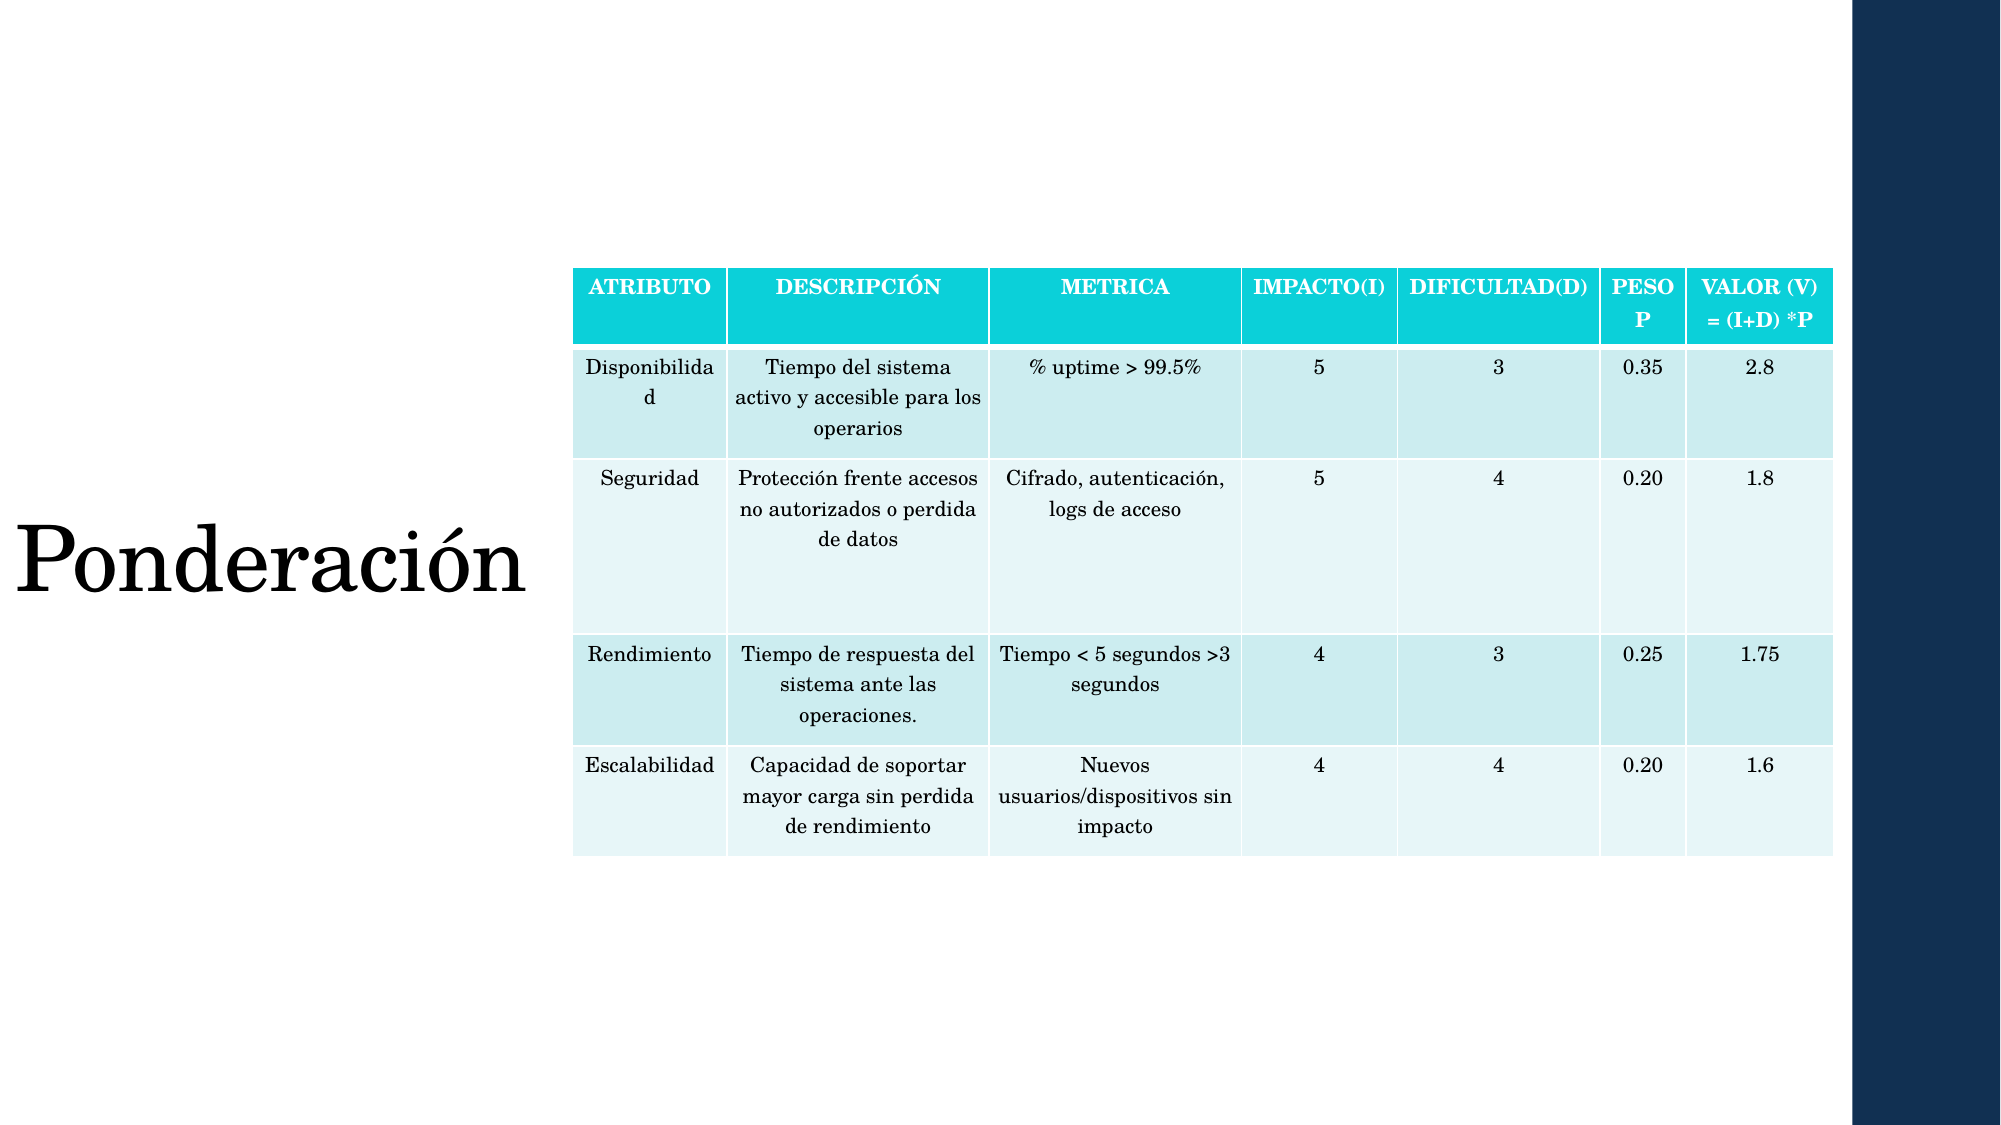

# Ponderación
| ATRIBUTO | DESCRIPCIÓN | METRICA | IMPACTO(I) | DIFICULTAD(D) | PESO P | VALOR (V) = (I+D) \*P |
| --- | --- | --- | --- | --- | --- | --- |
| Disponibilidad | Tiempo del sistema activo y accesible para los operarios | % uptime > 99.5% | 5 | 3 | 0.35 | 2.8 |
| Seguridad | Protección frente accesos no autorizados o perdida de datos | Cifrado, autenticación, logs de acceso | 5 | 4 | 0.20 | 1.8 |
| Rendimiento | Tiempo de respuesta del sistema ante las operaciones. | Tiempo < 5 segundos >3 segundos | 4 | 3 | 0.25 | 1.75 |
| Escalabilidad | Capacidad de soportar mayor carga sin perdida de rendimiento | Nuevos usuarios/dispositivos sin impacto | 4 | 4 | 0.20 | 1.6 |